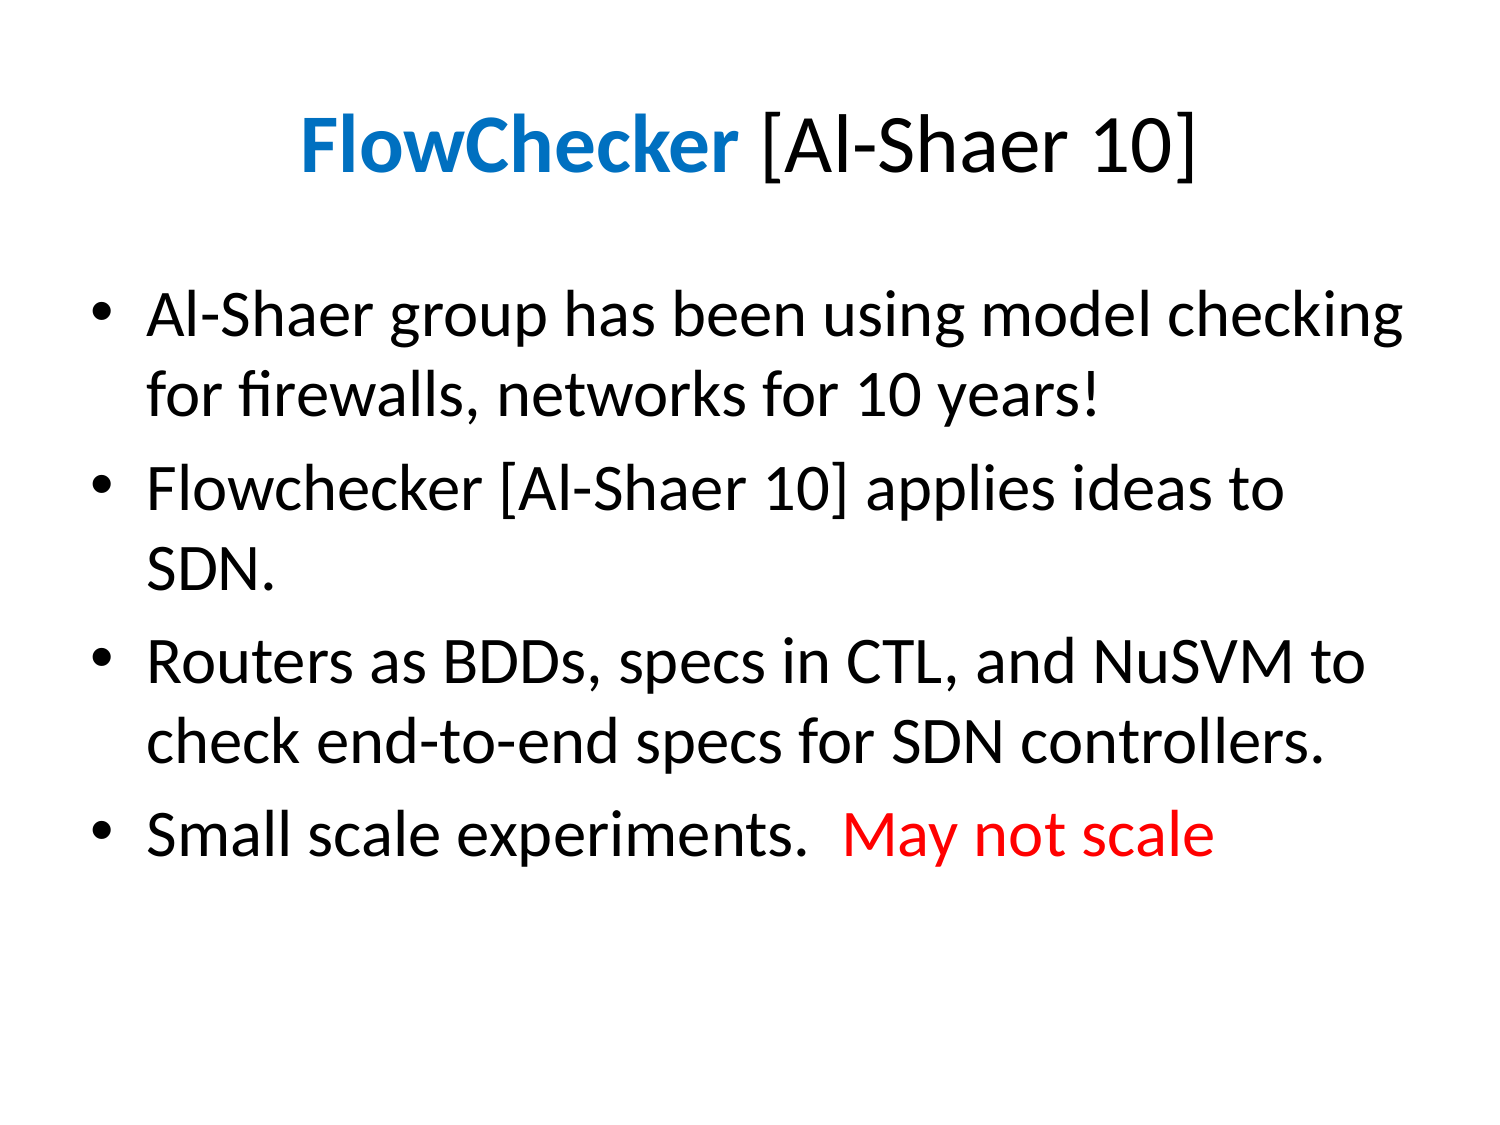

# FlowChecker [Al-Shaer 10]
Al-Shaer group has been using model checking for firewalls, networks for 10 years!
Flowchecker [Al-Shaer 10] applies ideas to SDN.
Routers as BDDs, specs in CTL, and NuSVM to check end-to-end specs for SDN controllers.
Small scale experiments.  May not scale